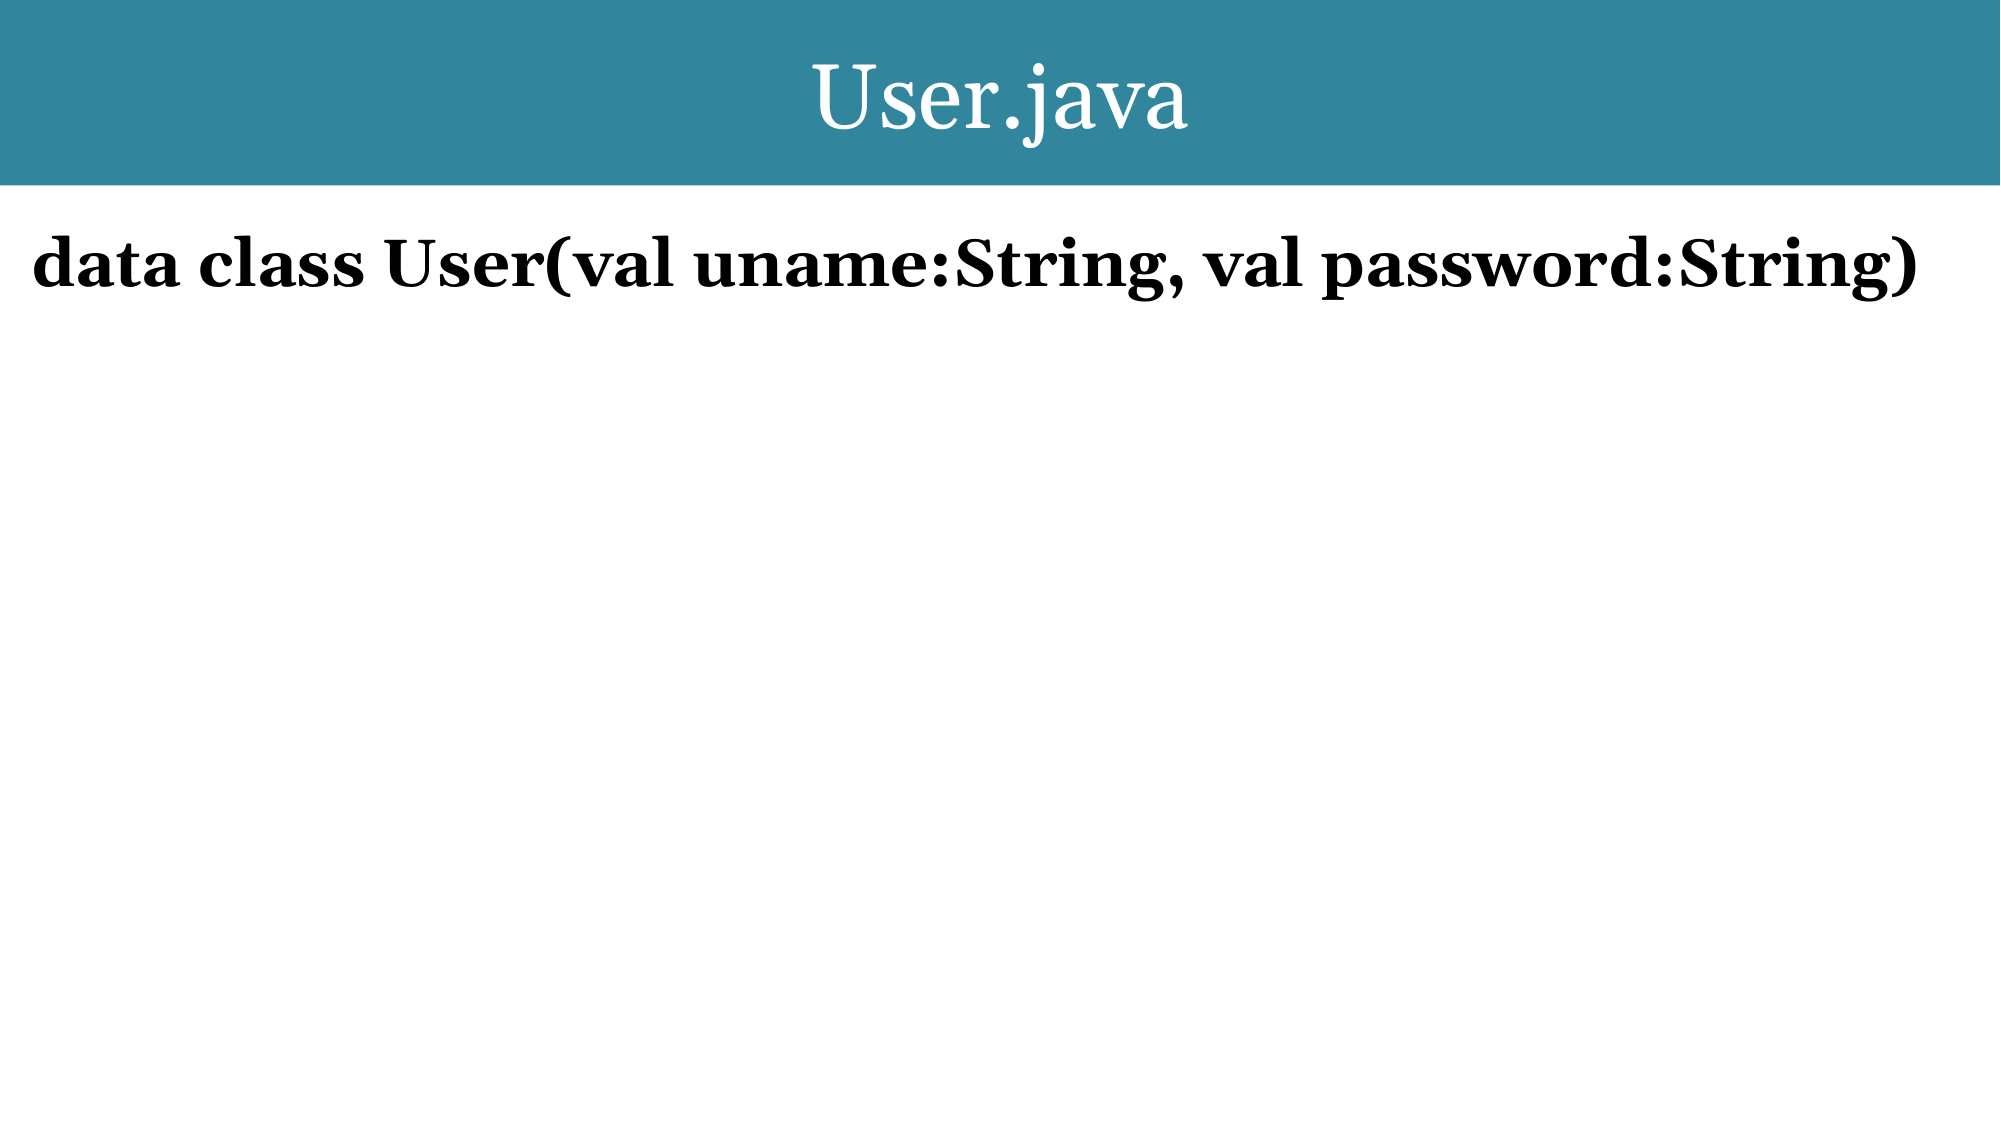

# User.java
data class User(val uname:String, val password:String)